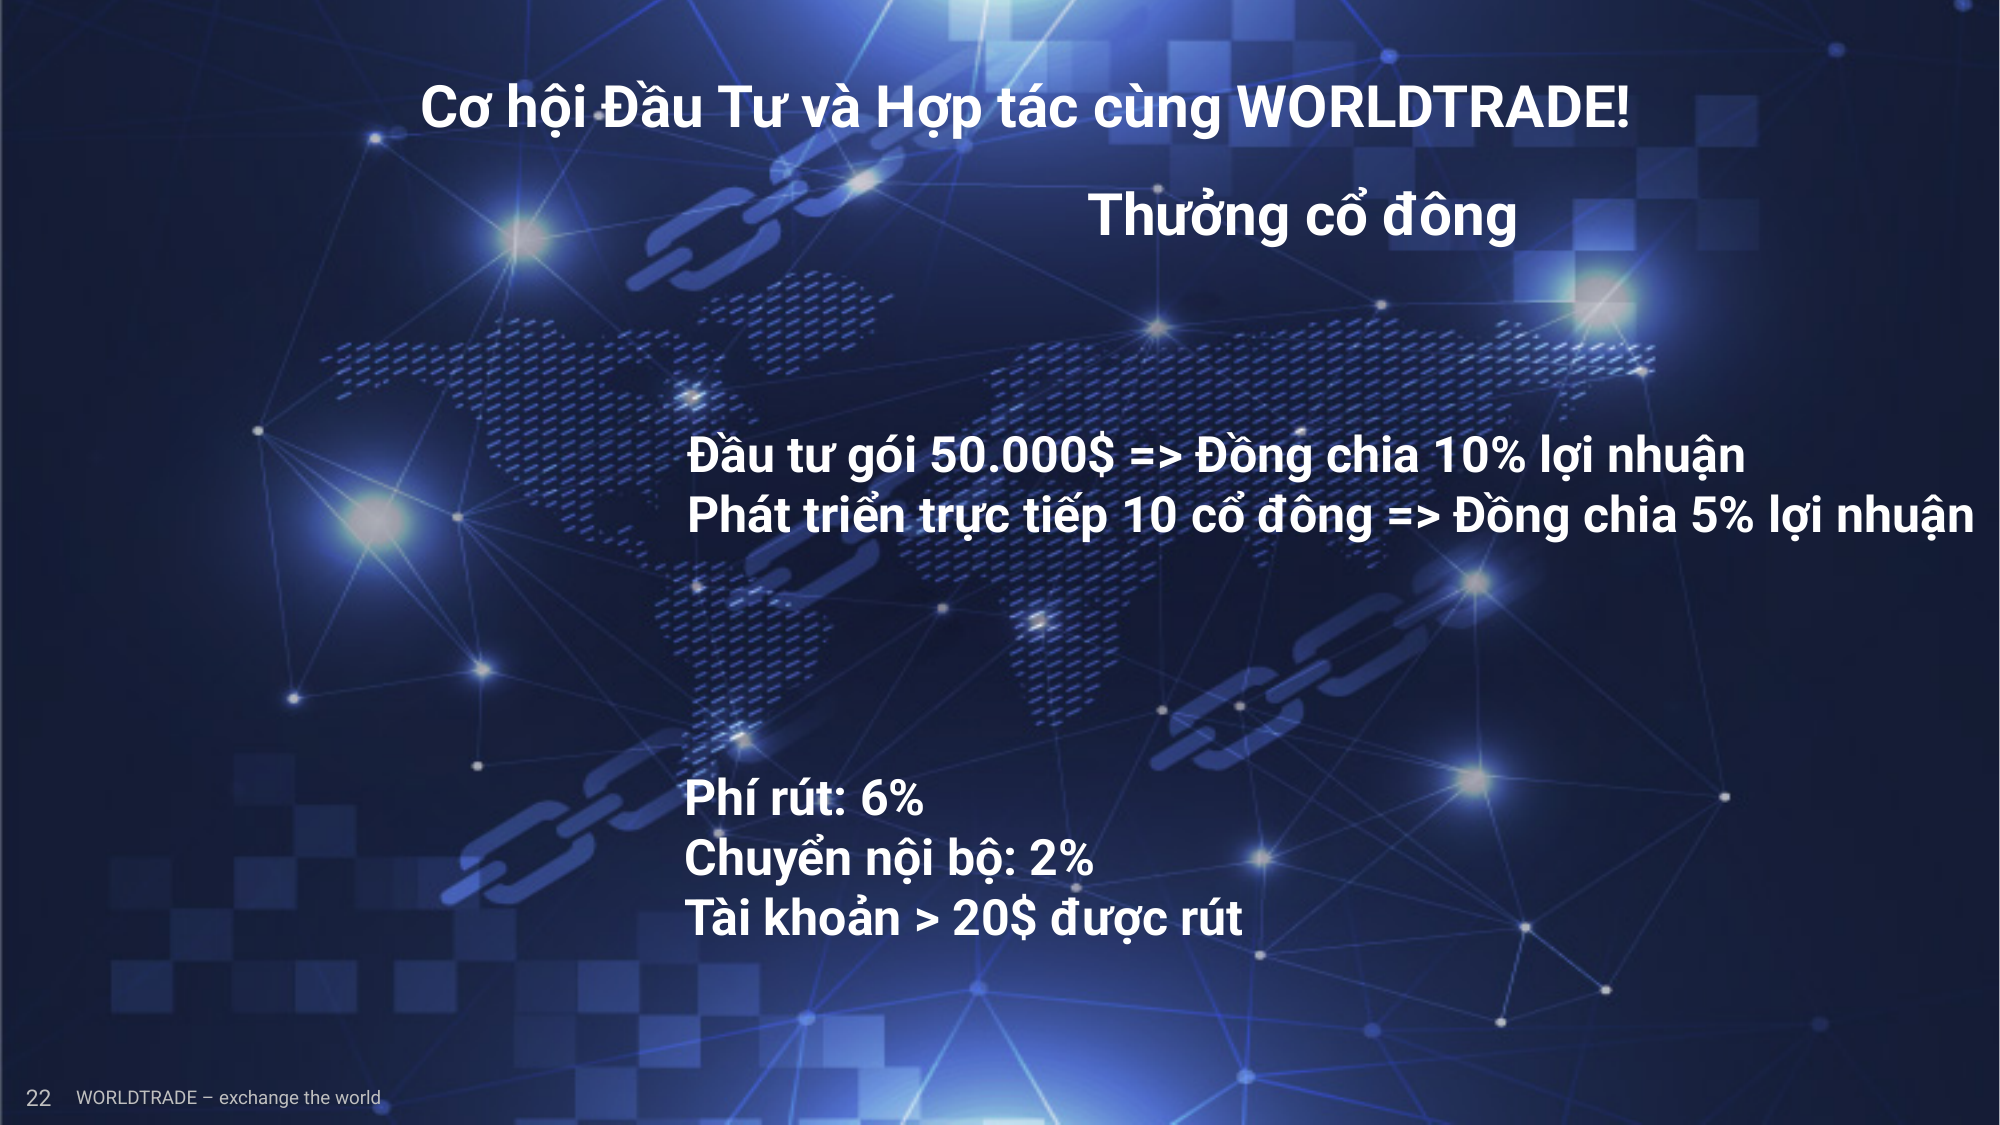

Cơ hội Đầu Tư và Hợp tác cùng WORLDTRADE!
Thưởng cổ đông
# Đầu tư gói 50.000$ => Đồng chia 10% lợi nhuận Phát triển trực tiếp 10 cổ đông => Đồng chia 5% lợi nhuận
Phí rút: 6%
Chuyển nội bộ: 2%
Tài khoản > 20$ được rút